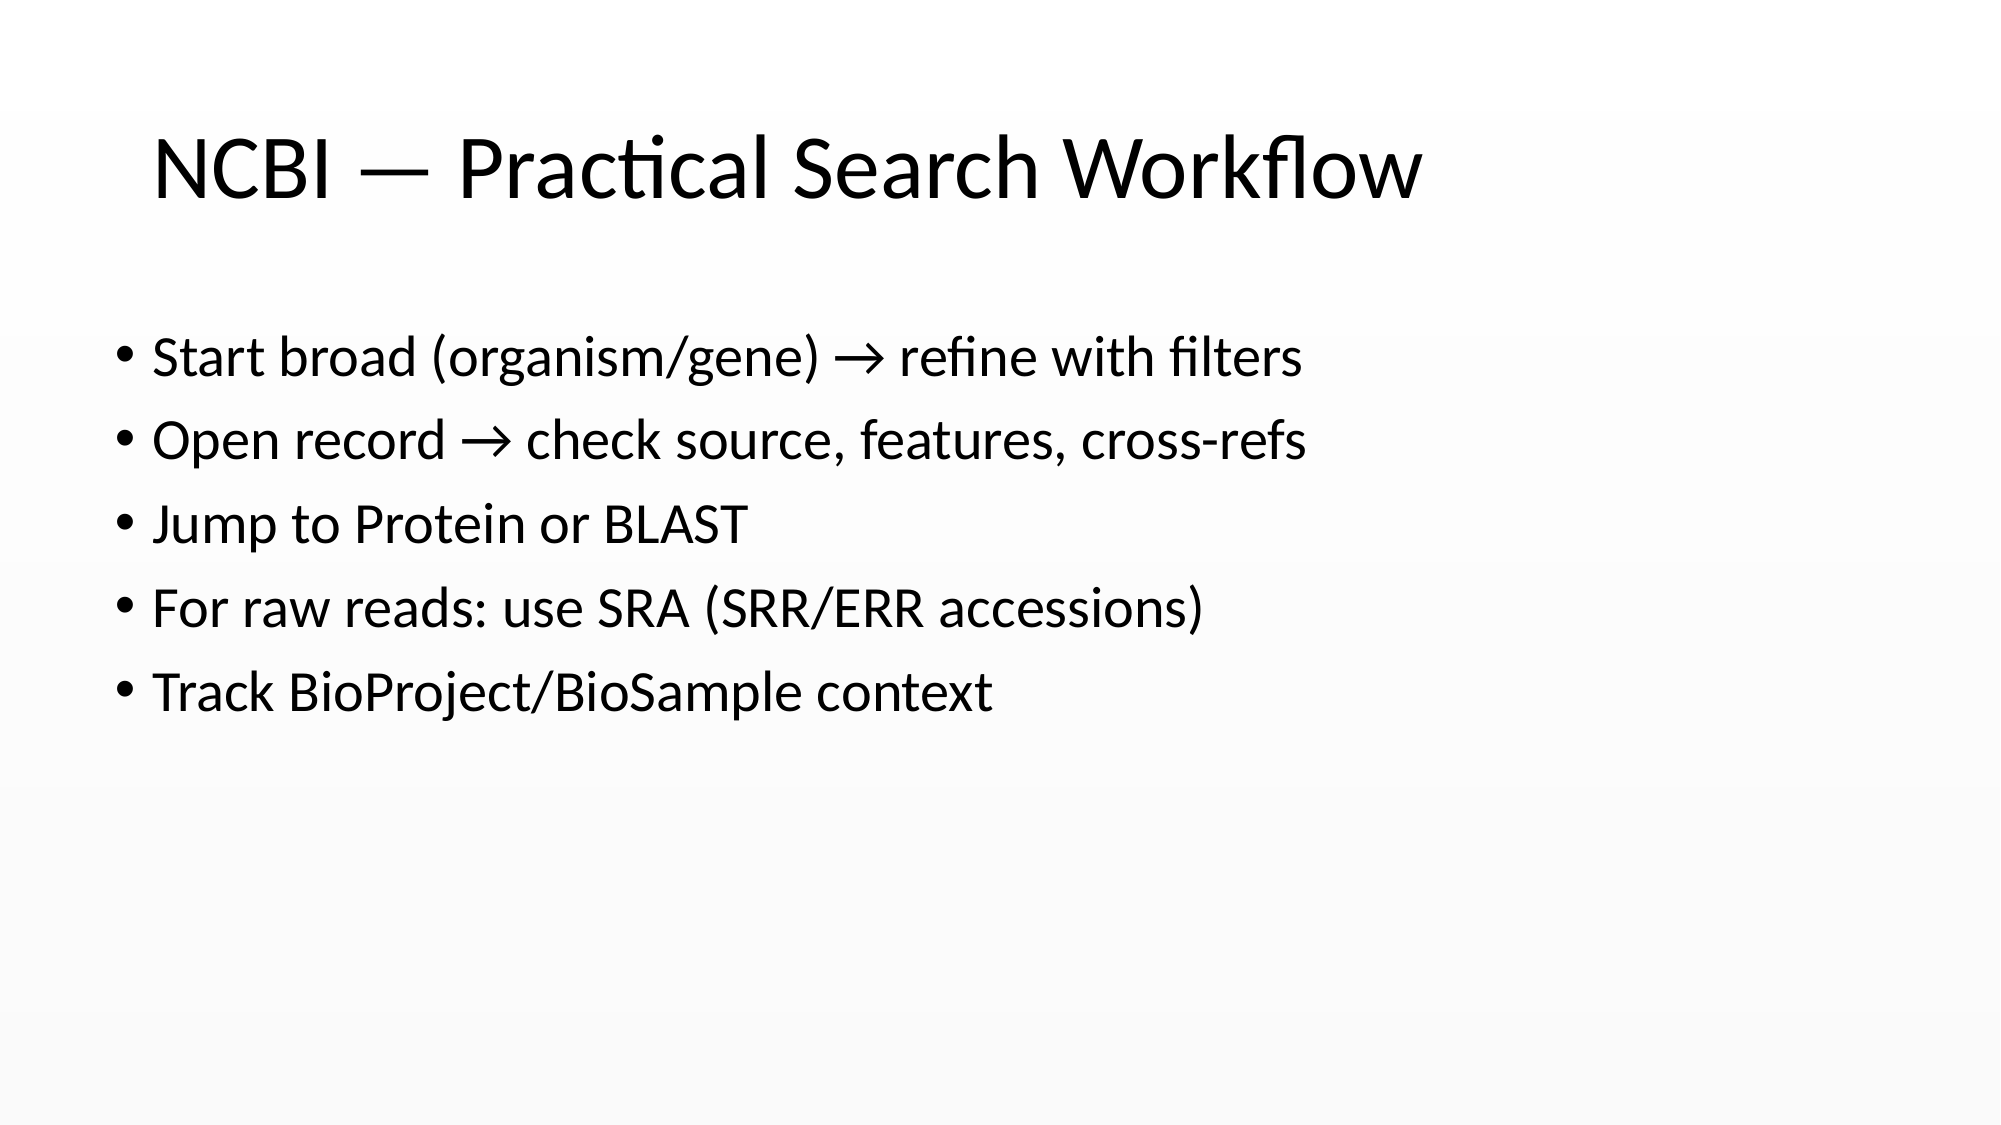

# NCBI — Practical Search Workflow
Start broad (organism/gene) → refine with filters
Open record → check source, features, cross-refs
Jump to Protein or BLAST
For raw reads: use SRA (SRR/ERR accessions)
Track BioProject/BioSample context